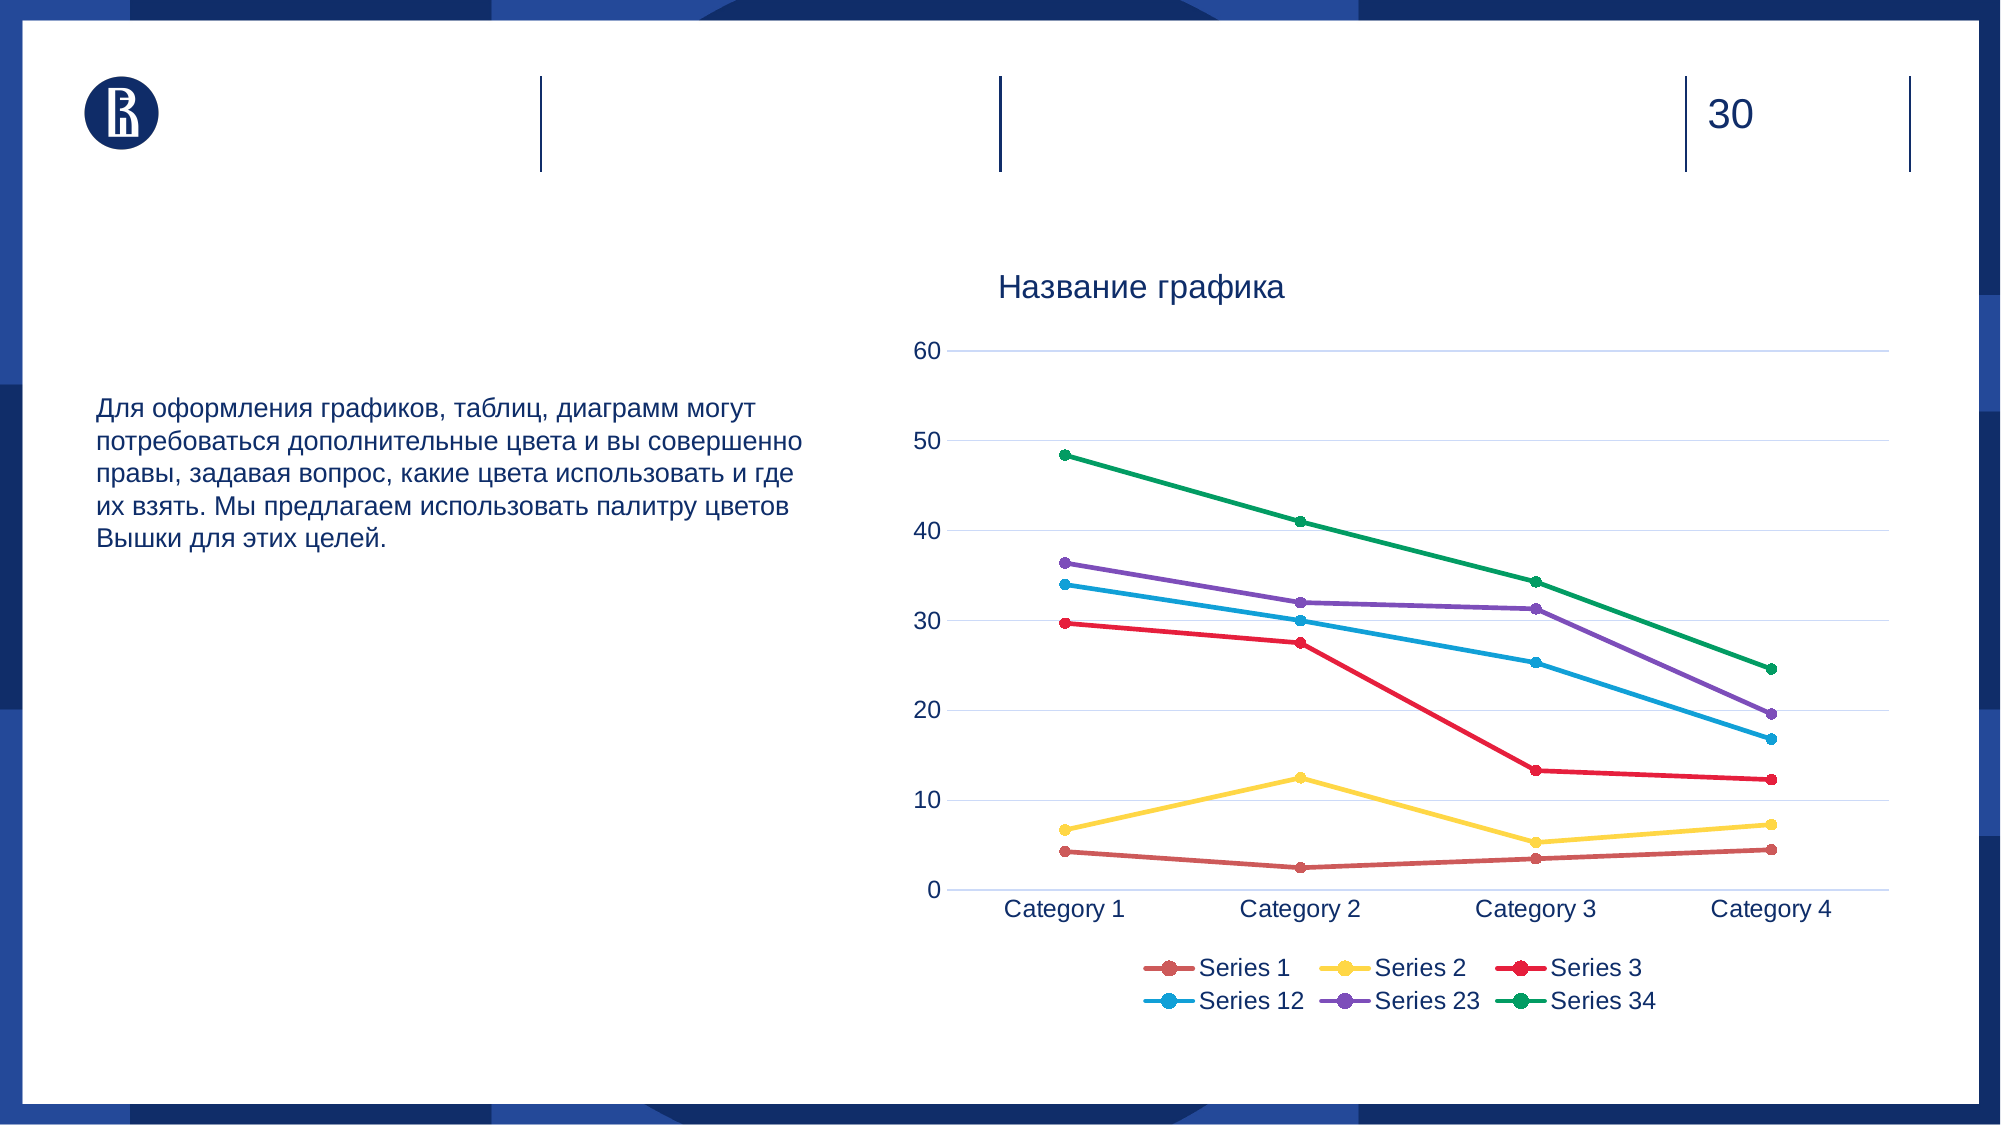

#

### Chart: Название графика

| Category | Series 1 | Series 2 | Series 3 | Series 12 | Series 23 | Series 34 |
|---|---|---|---|---|---|---|
| Category 1 | 4.3 | 2.4 | 23.0 | 4.3 | 2.4 | 12.0 |
| Category 2 | 2.5 | 10.0 | 15.0 | 2.5 | 2.0 | 9.0 |
| Category 3 | 3.5 | 1.8 | 8.0 | 12.0 | 6.0 | 3.0 |
| Category 4 | 4.5 | 2.8 | 5.0 | 4.5 | 2.8 | 5.0 |
Для оформления графиков, таблиц, диаграмм могут потребоваться дополнительные цвета и вы совершенно правы, задавая вопрос, какие цвета использовать и где их взять. Мы предлагаем использовать палитру цветов Вышки для этих целей.